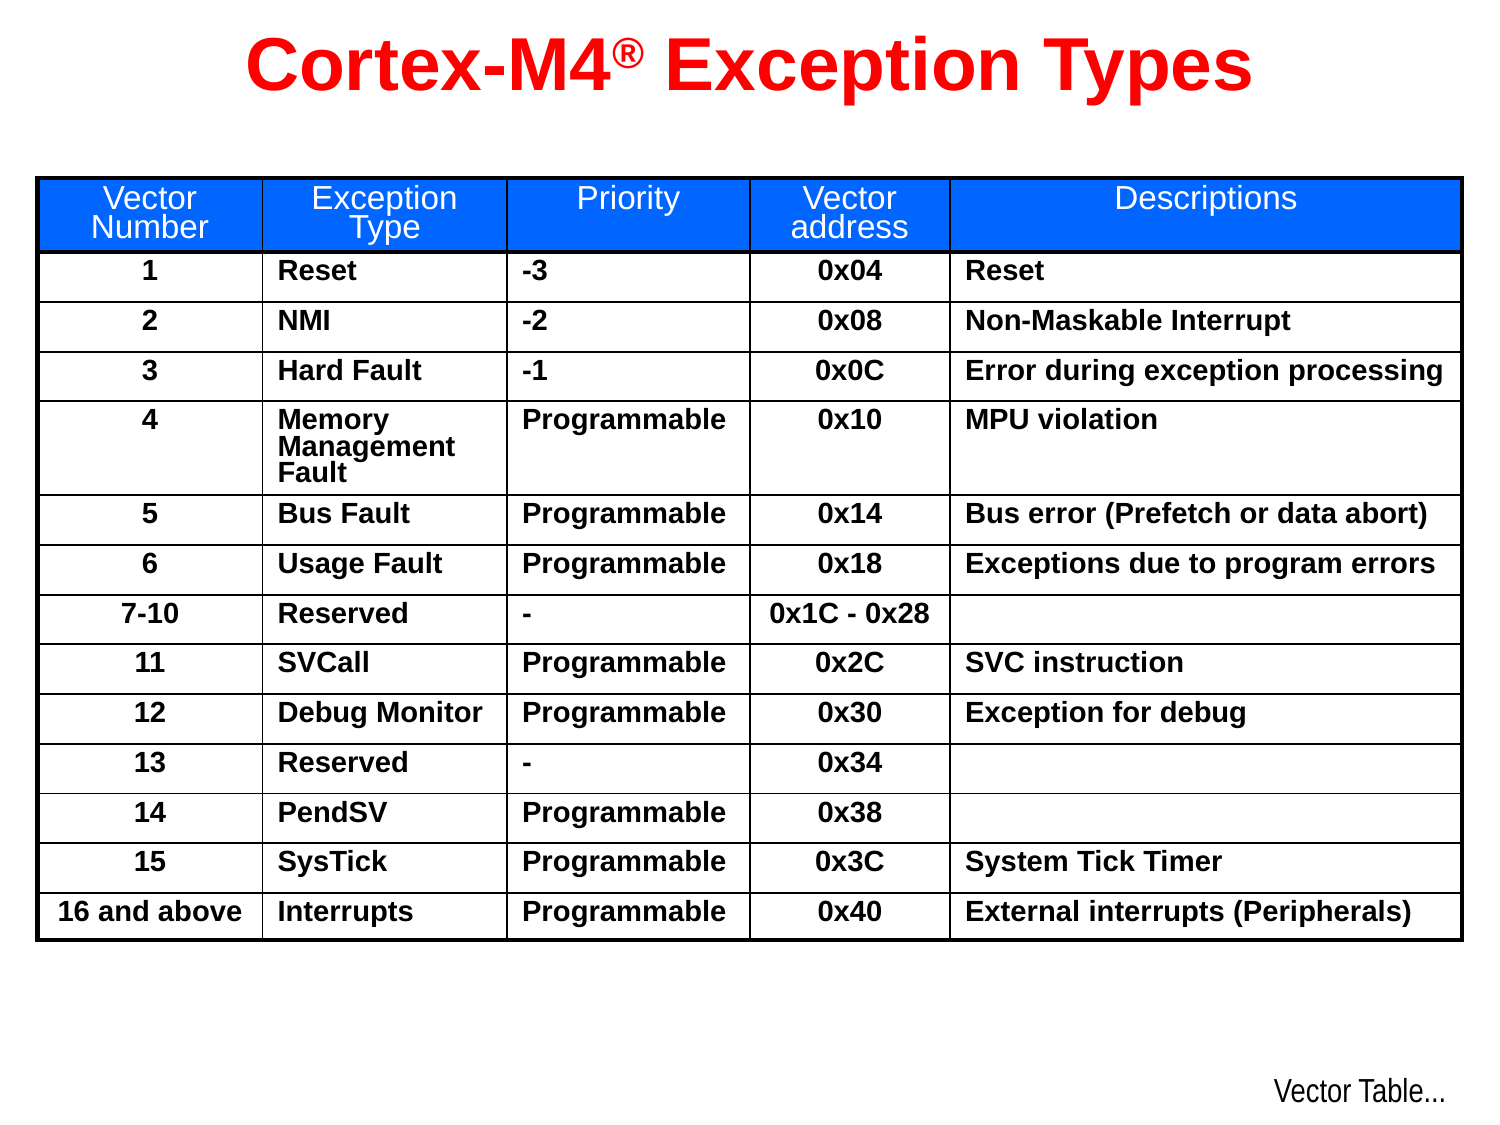

# Cortex-M4® Exception Types
| Vector Number | Exception Type | Priority | Vector address | Descriptions |
| --- | --- | --- | --- | --- |
| 1 | Reset | -3 | 0x04 | Reset |
| 2 | NMI | -2 | 0x08 | Non-Maskable Interrupt |
| 3 | Hard Fault | -1 | 0x0C | Error during exception processing |
| 4 | Memory Management Fault | Programmable | 0x10 | MPU violation |
| 5 | Bus Fault | Programmable | 0x14 | Bus error (Prefetch or data abort) |
| 6 | Usage Fault | Programmable | 0x18 | Exceptions due to program errors |
| 7-10 | Reserved | - | 0x1C - 0x28 |  |
| 11 | SVCall | Programmable | 0x2C | SVC instruction |
| 12 | Debug Monitor | Programmable | 0x30 | Exception for debug |
| 13 | Reserved | - | 0x34 |  |
| 14 | PendSV | Programmable | 0x38 |  |
| 15 | SysTick | Programmable | 0x3C | System Tick Timer |
| 16 and above | Interrupts | Programmable | 0x40 | External interrupts (Peripherals) |
Vector Table...